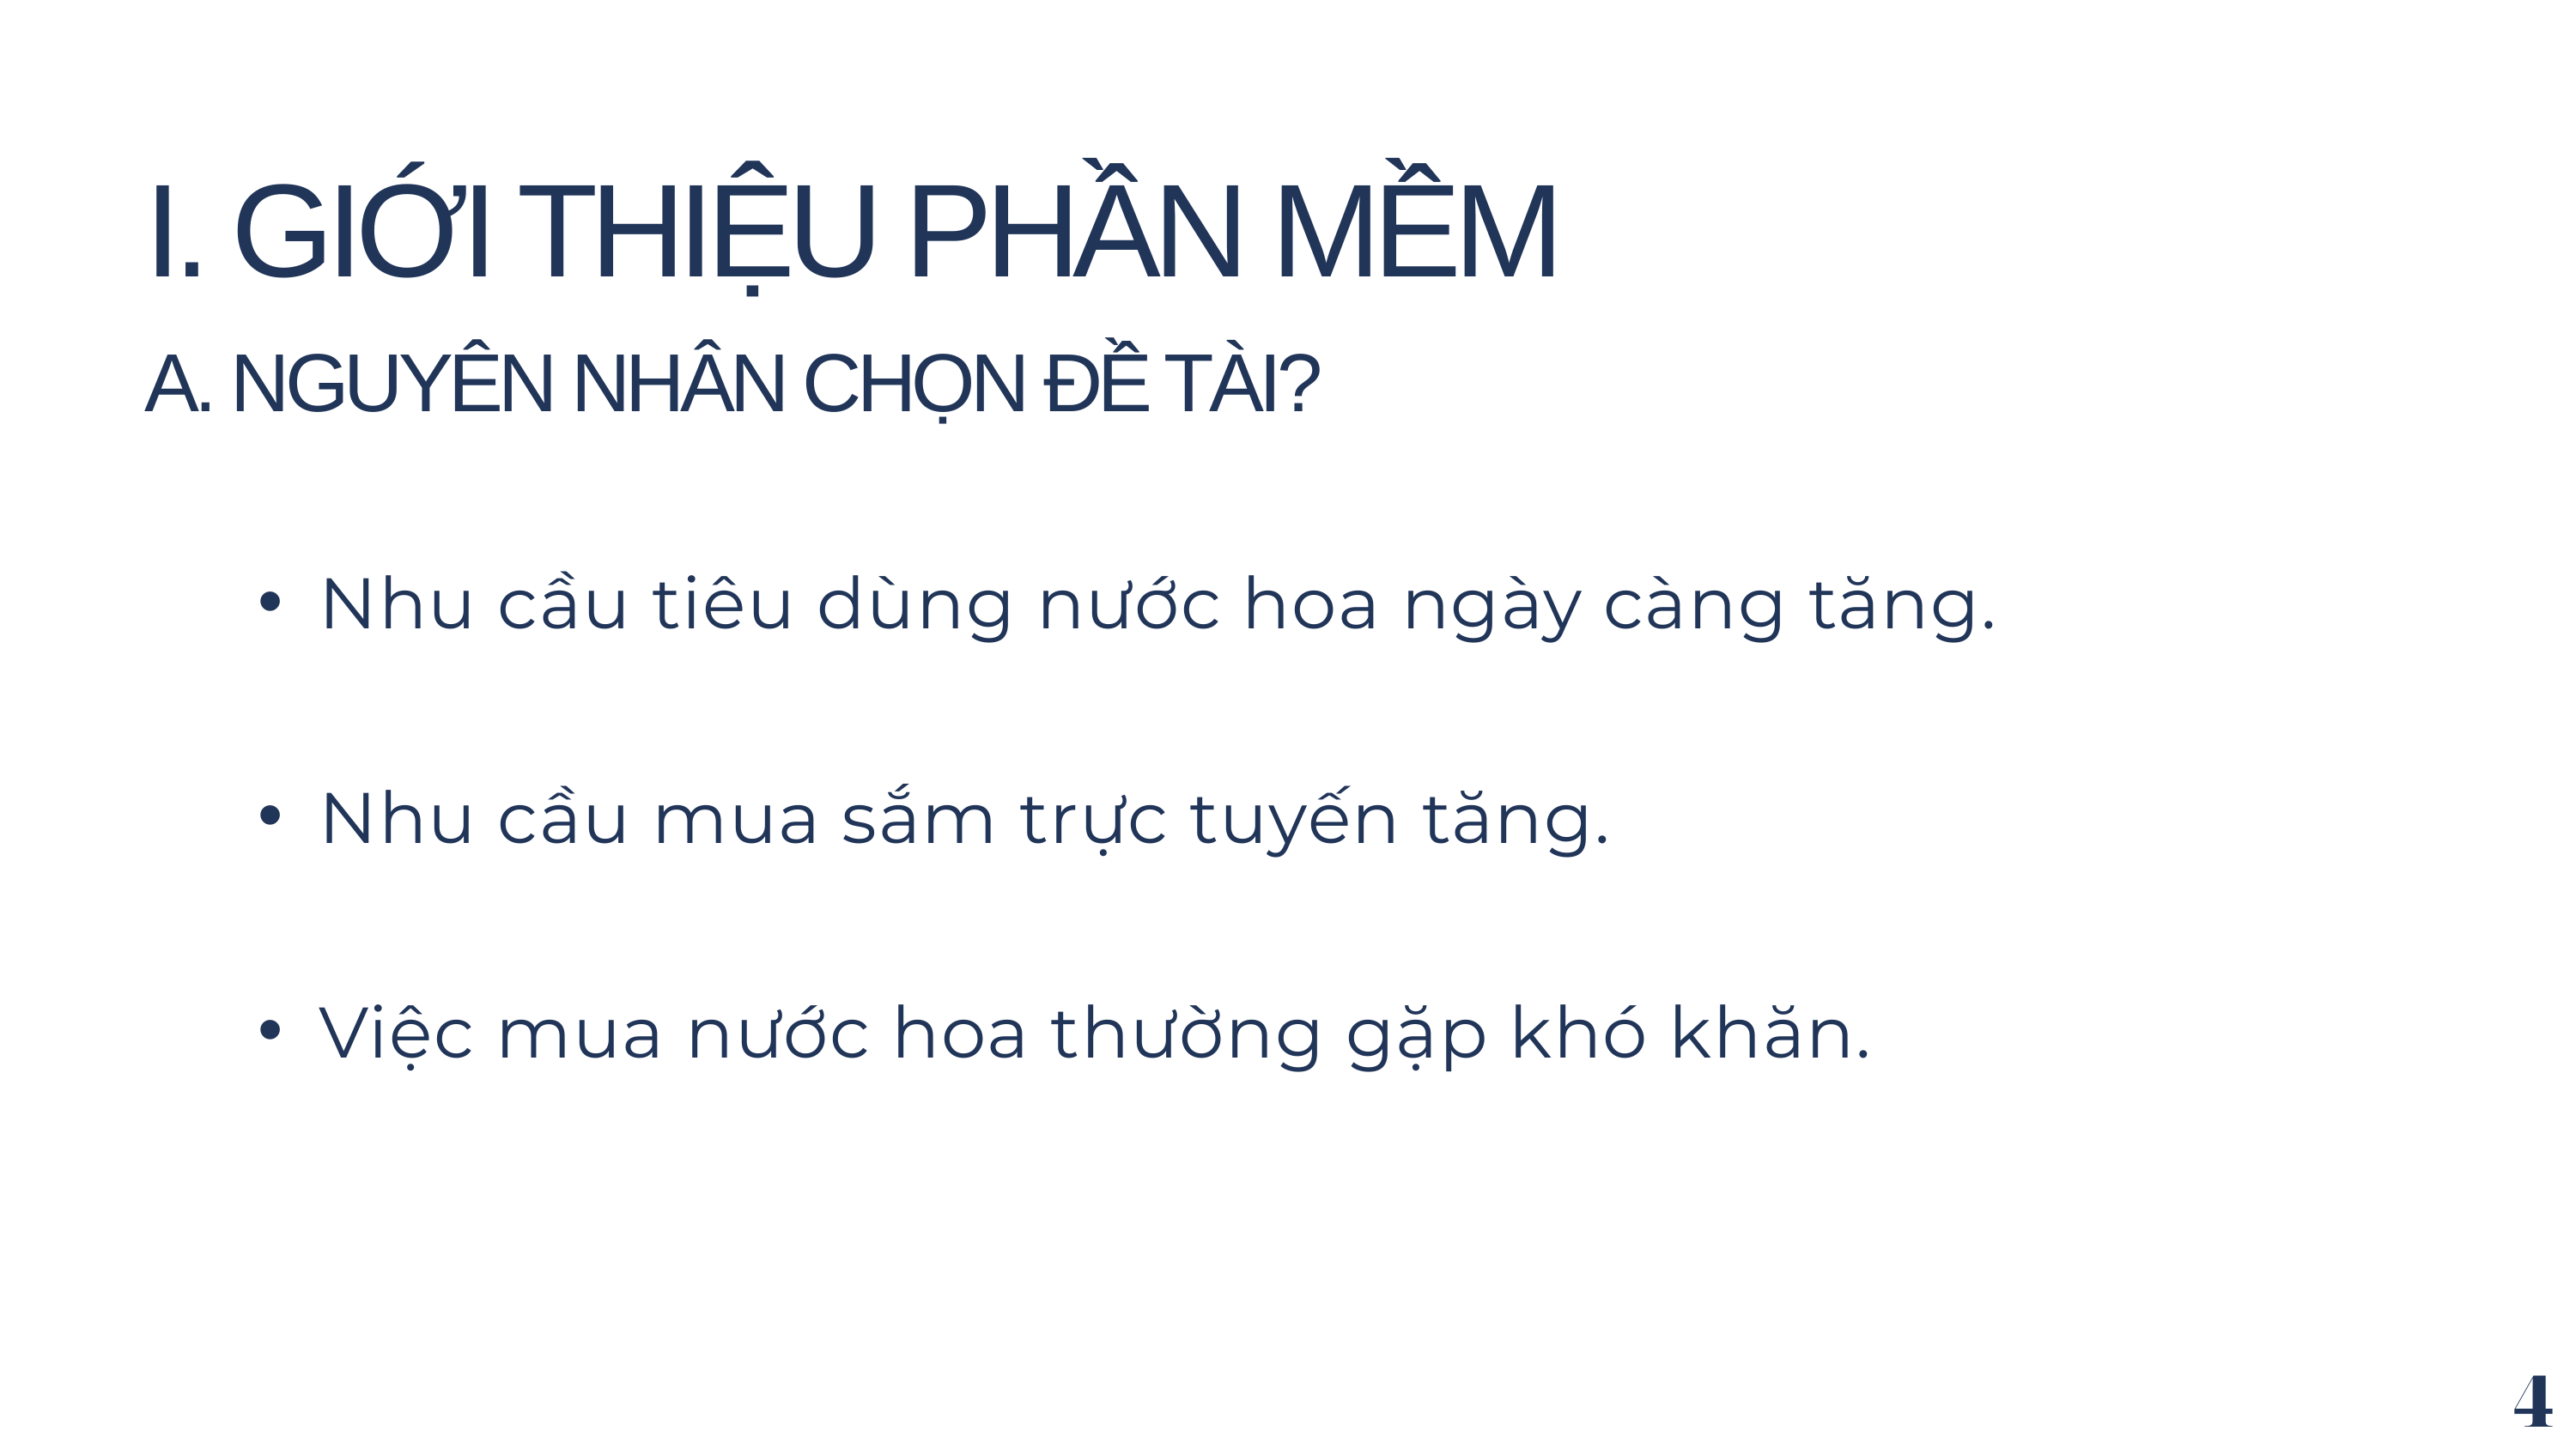

I. GIỚI THIỆU PHẦN MỀM
A. NGUYÊN NHÂN CHỌN ĐỀ TÀI?
Nhu cầu tiêu dùng nước hoa ngày càng tăng.

Nhu cầu mua sắm trực tuyến tăng.

Việc mua nước hoa thường gặp khó khăn.
4